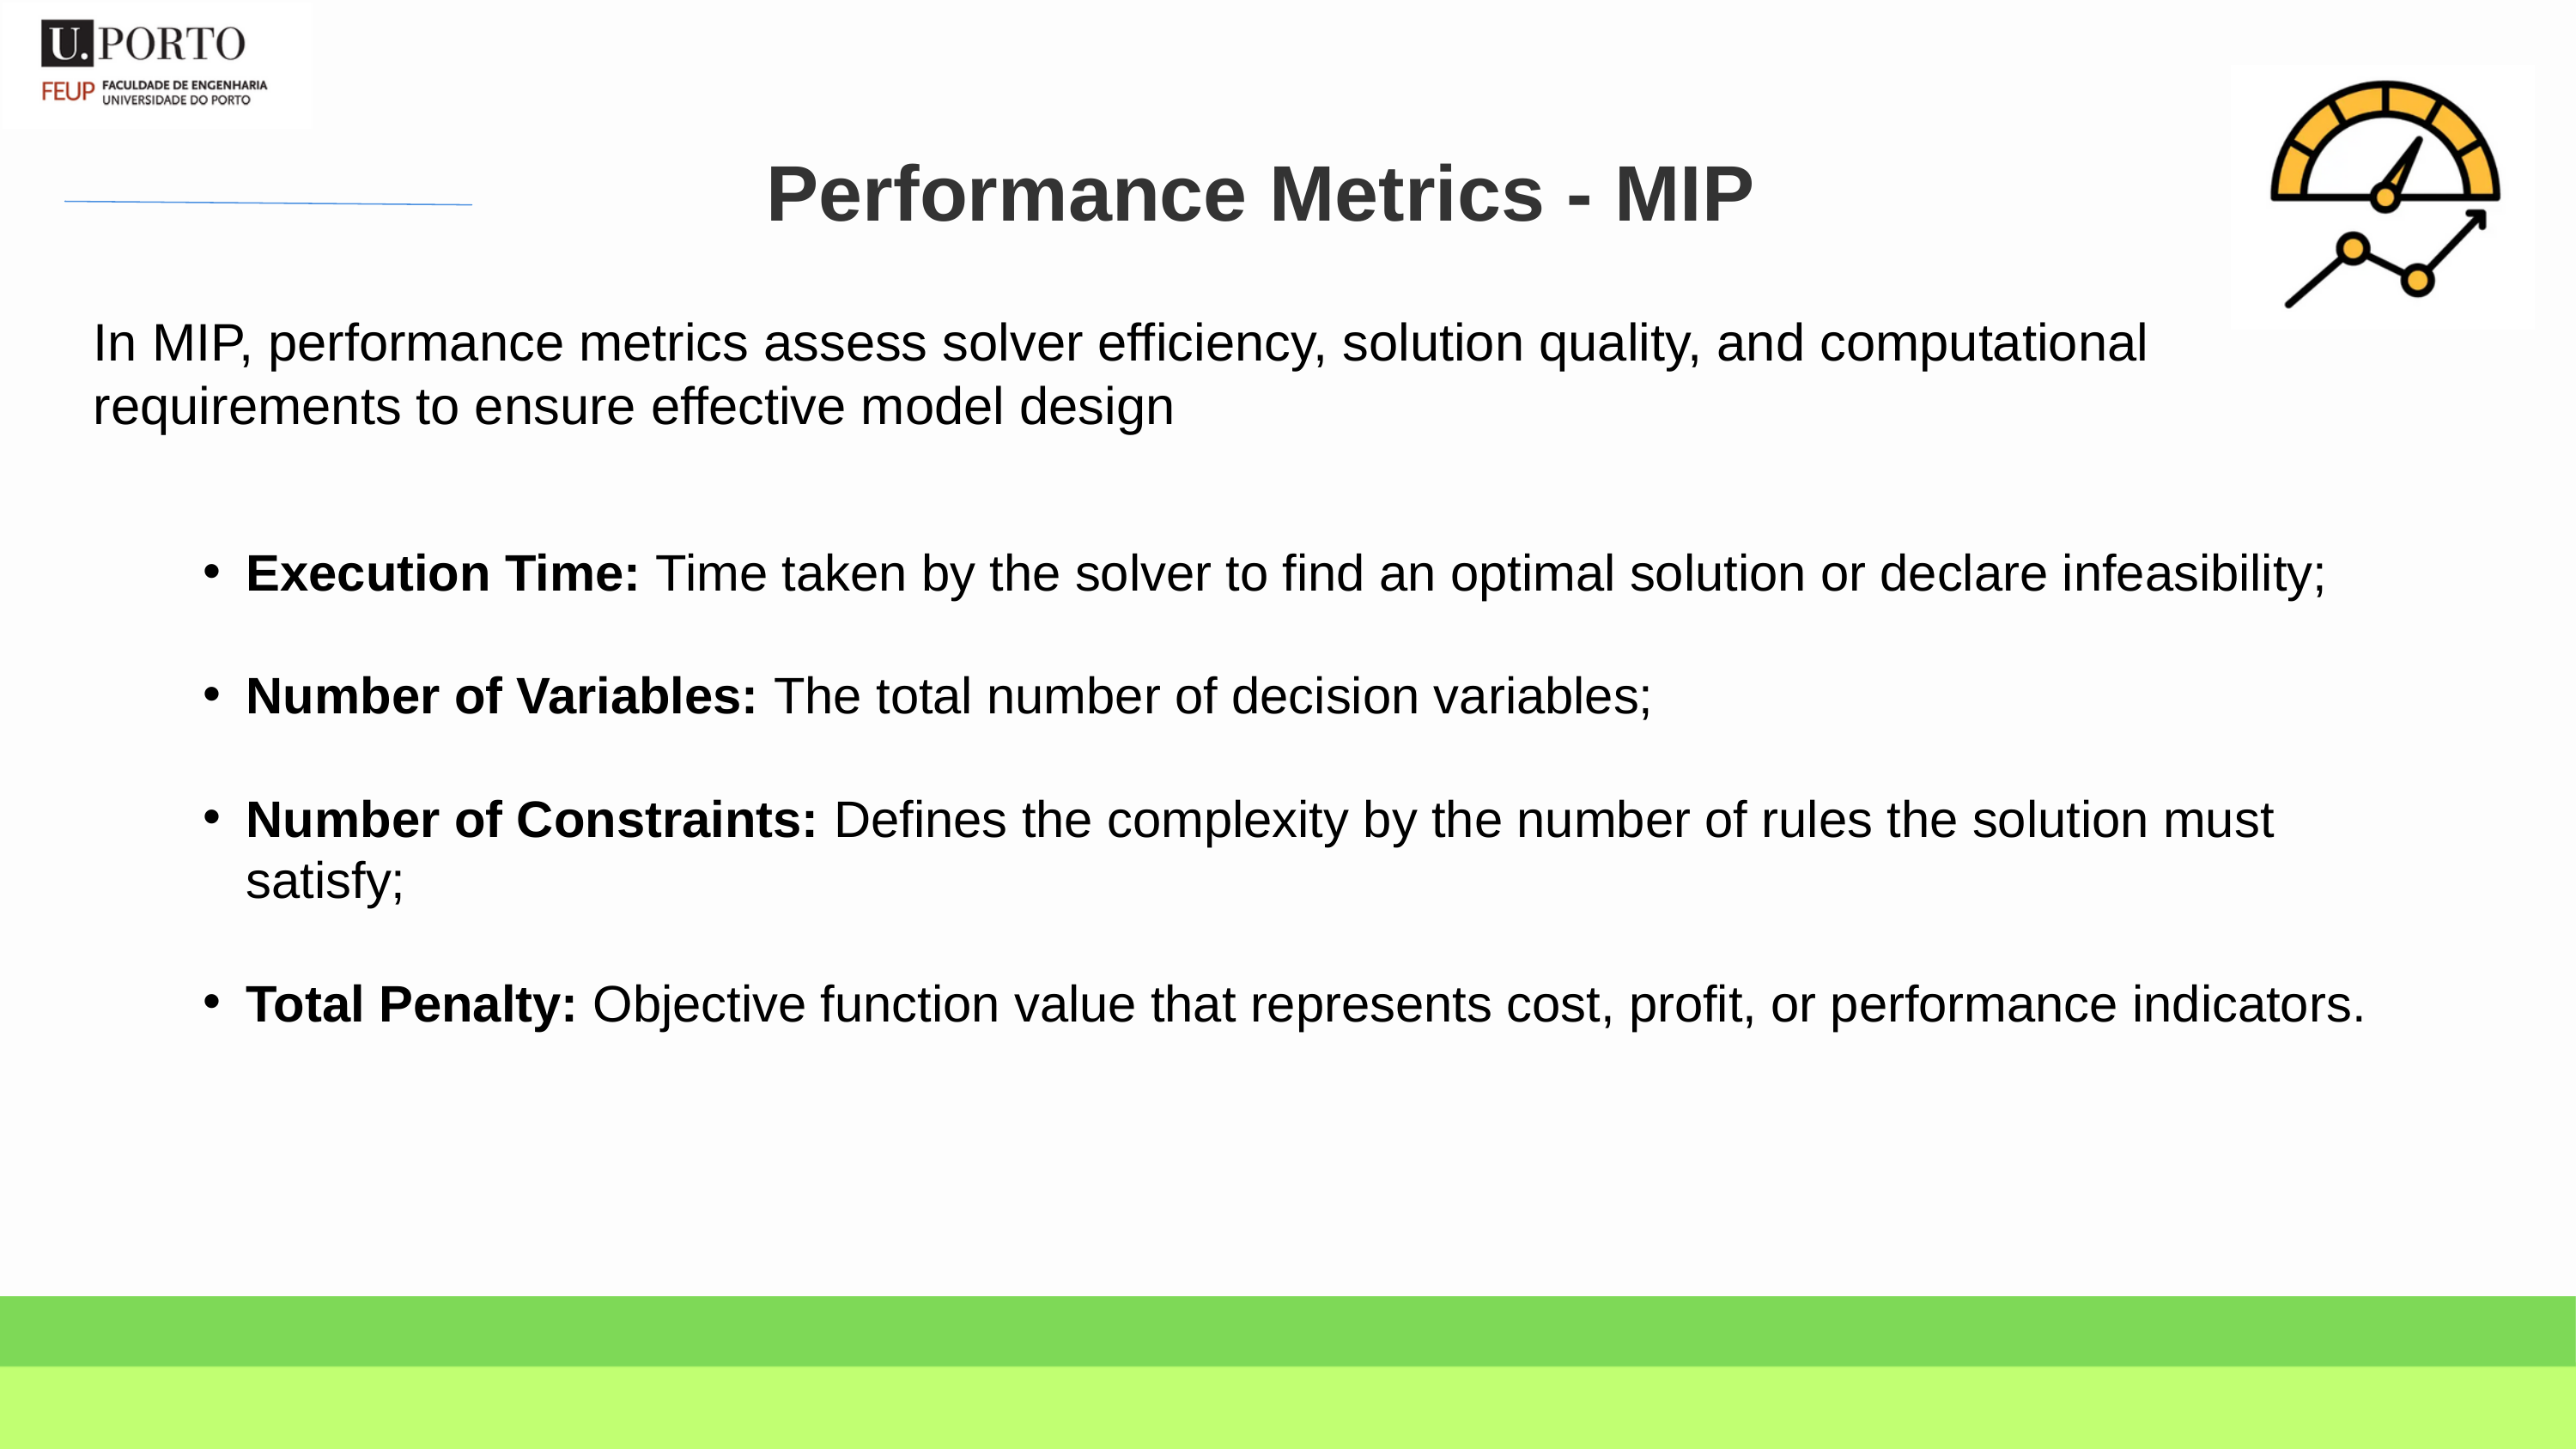

Performance Metrics - MIP

In MIP, performance metrics assess solver efficiency, solution quality, and computational requirements to ensure effective model design
Execution Time: Time taken by the solver to find an optimal solution or declare infeasibility;

Number of Variables: The total number of decision variables;

Number of Constraints: Defines the complexity by the number of rules the solution must satisfy;

Total Penalty: Objective function value that represents cost, profit, or performance indicators.